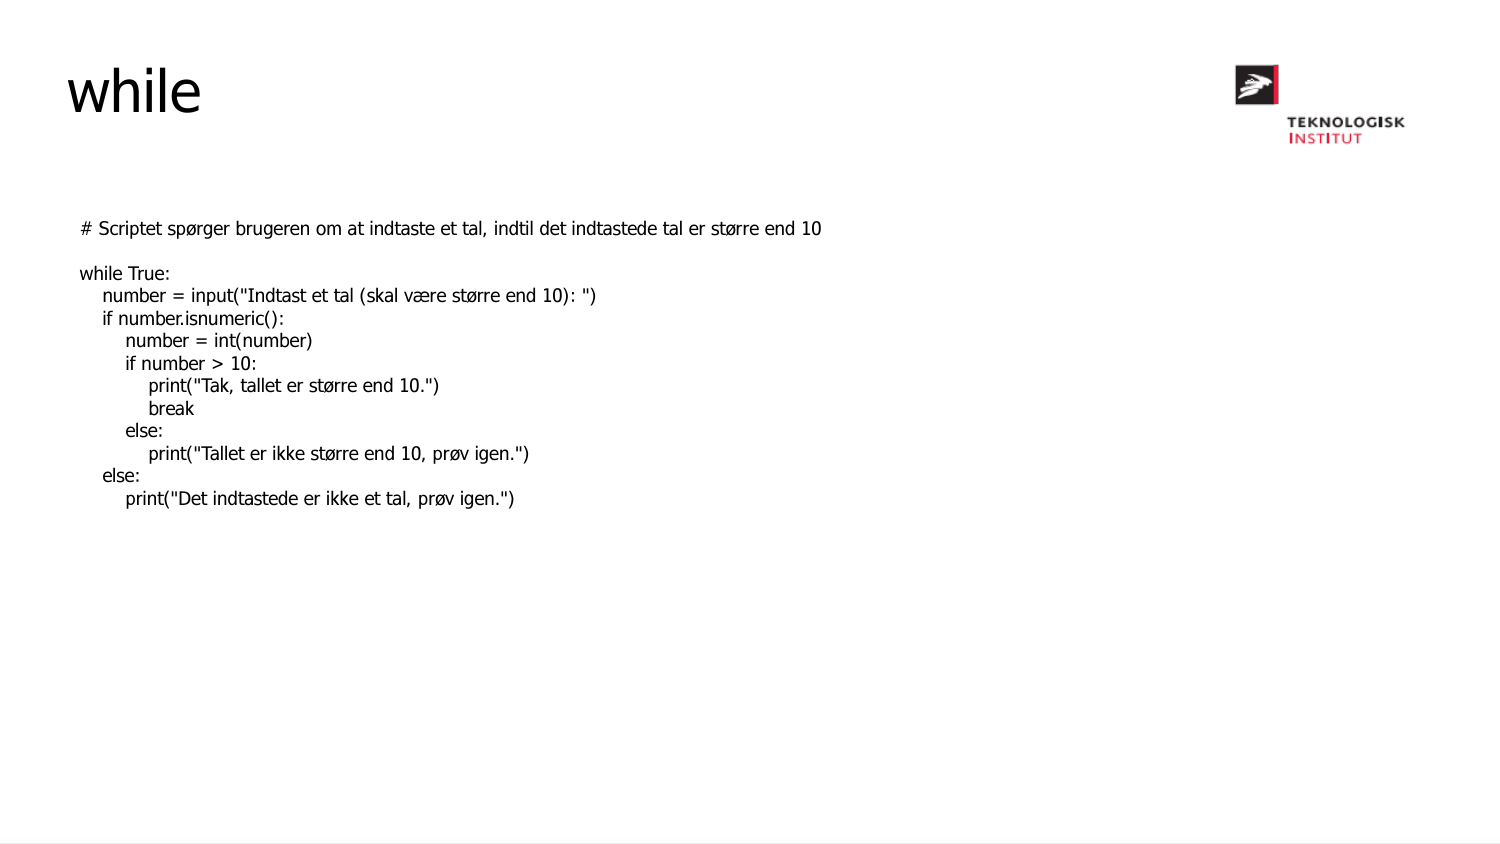

while
# Scriptet spørger brugeren om at indtaste et tal, indtil det indtastede tal er større end 10

while True:
    number = input("Indtast et tal (skal være større end 10): ")
    if number.isnumeric():
        number = int(number)
        if number > 10:
            print("Tak, tallet er større end 10.")
            break
        else:
            print("Tallet er ikke større end 10, prøv igen.")
    else:
        print("Det indtastede er ikke et tal, prøv igen.")